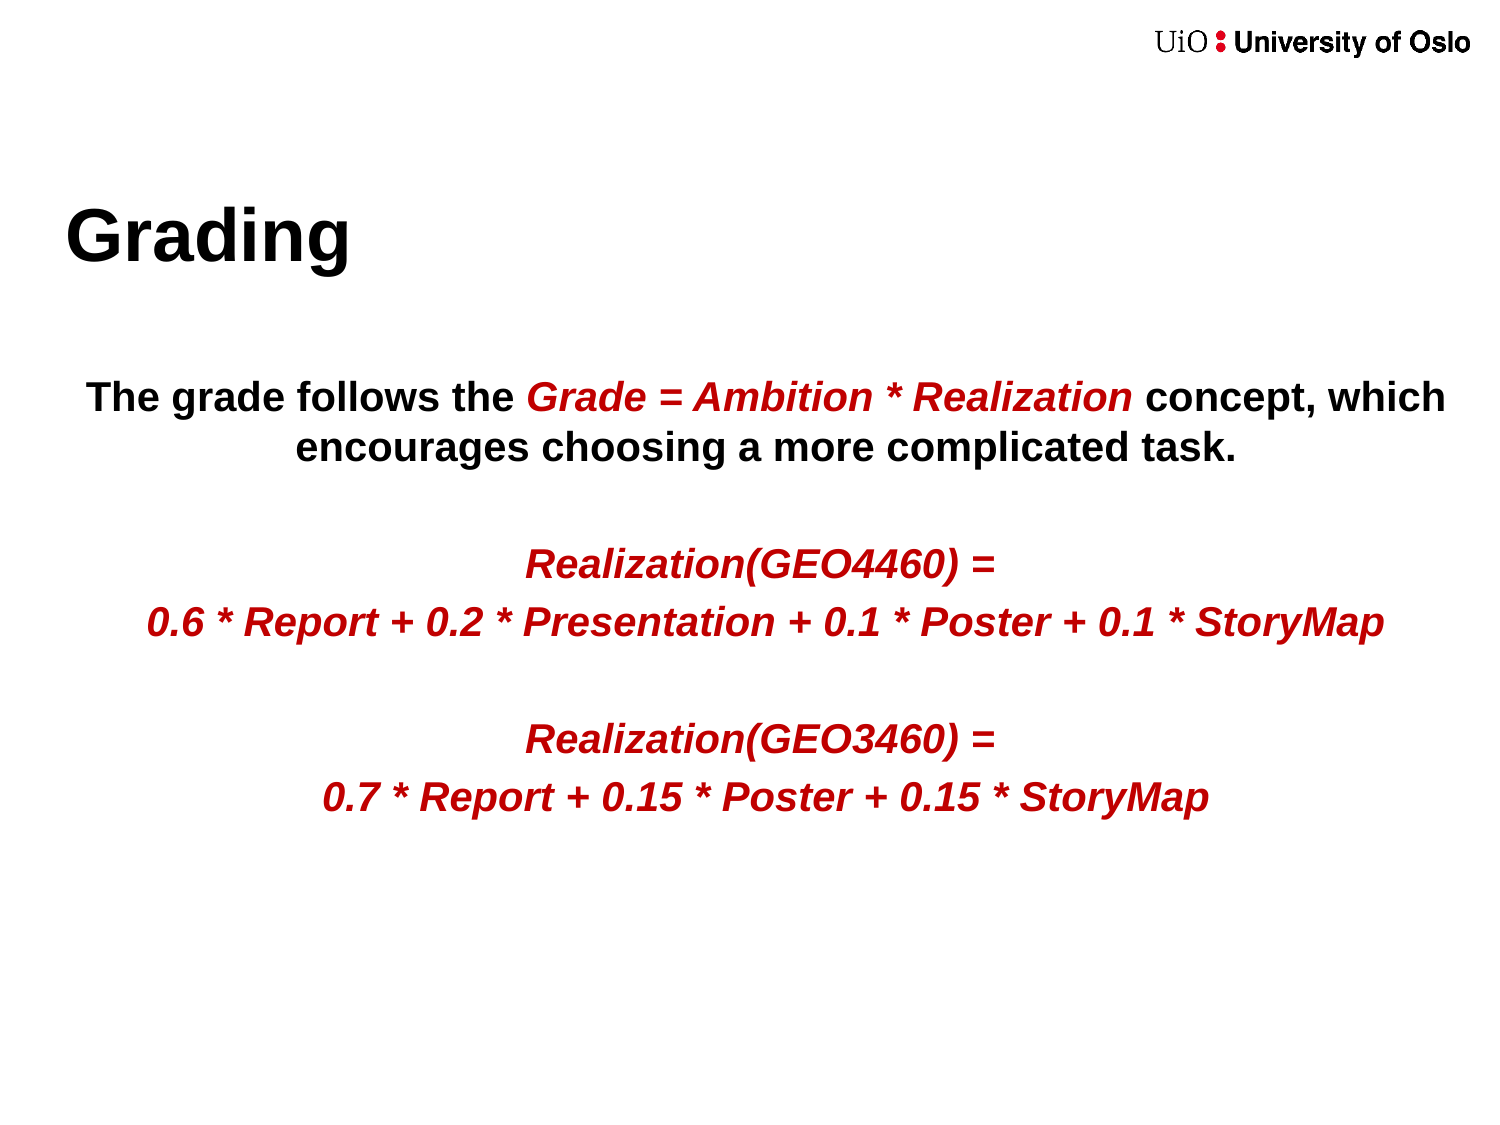

# Grading
The grade follows the Grade = Ambition * Realization concept, which encourages choosing a more complicated task.

Realization(GEO4460) =
0.6 * Report + 0.2 * Presentation + 0.1 * Poster + 0.1 * StoryMap

Realization(GEO3460) =
0.7 * Report + 0.15 * Poster + 0.15 * StoryMap